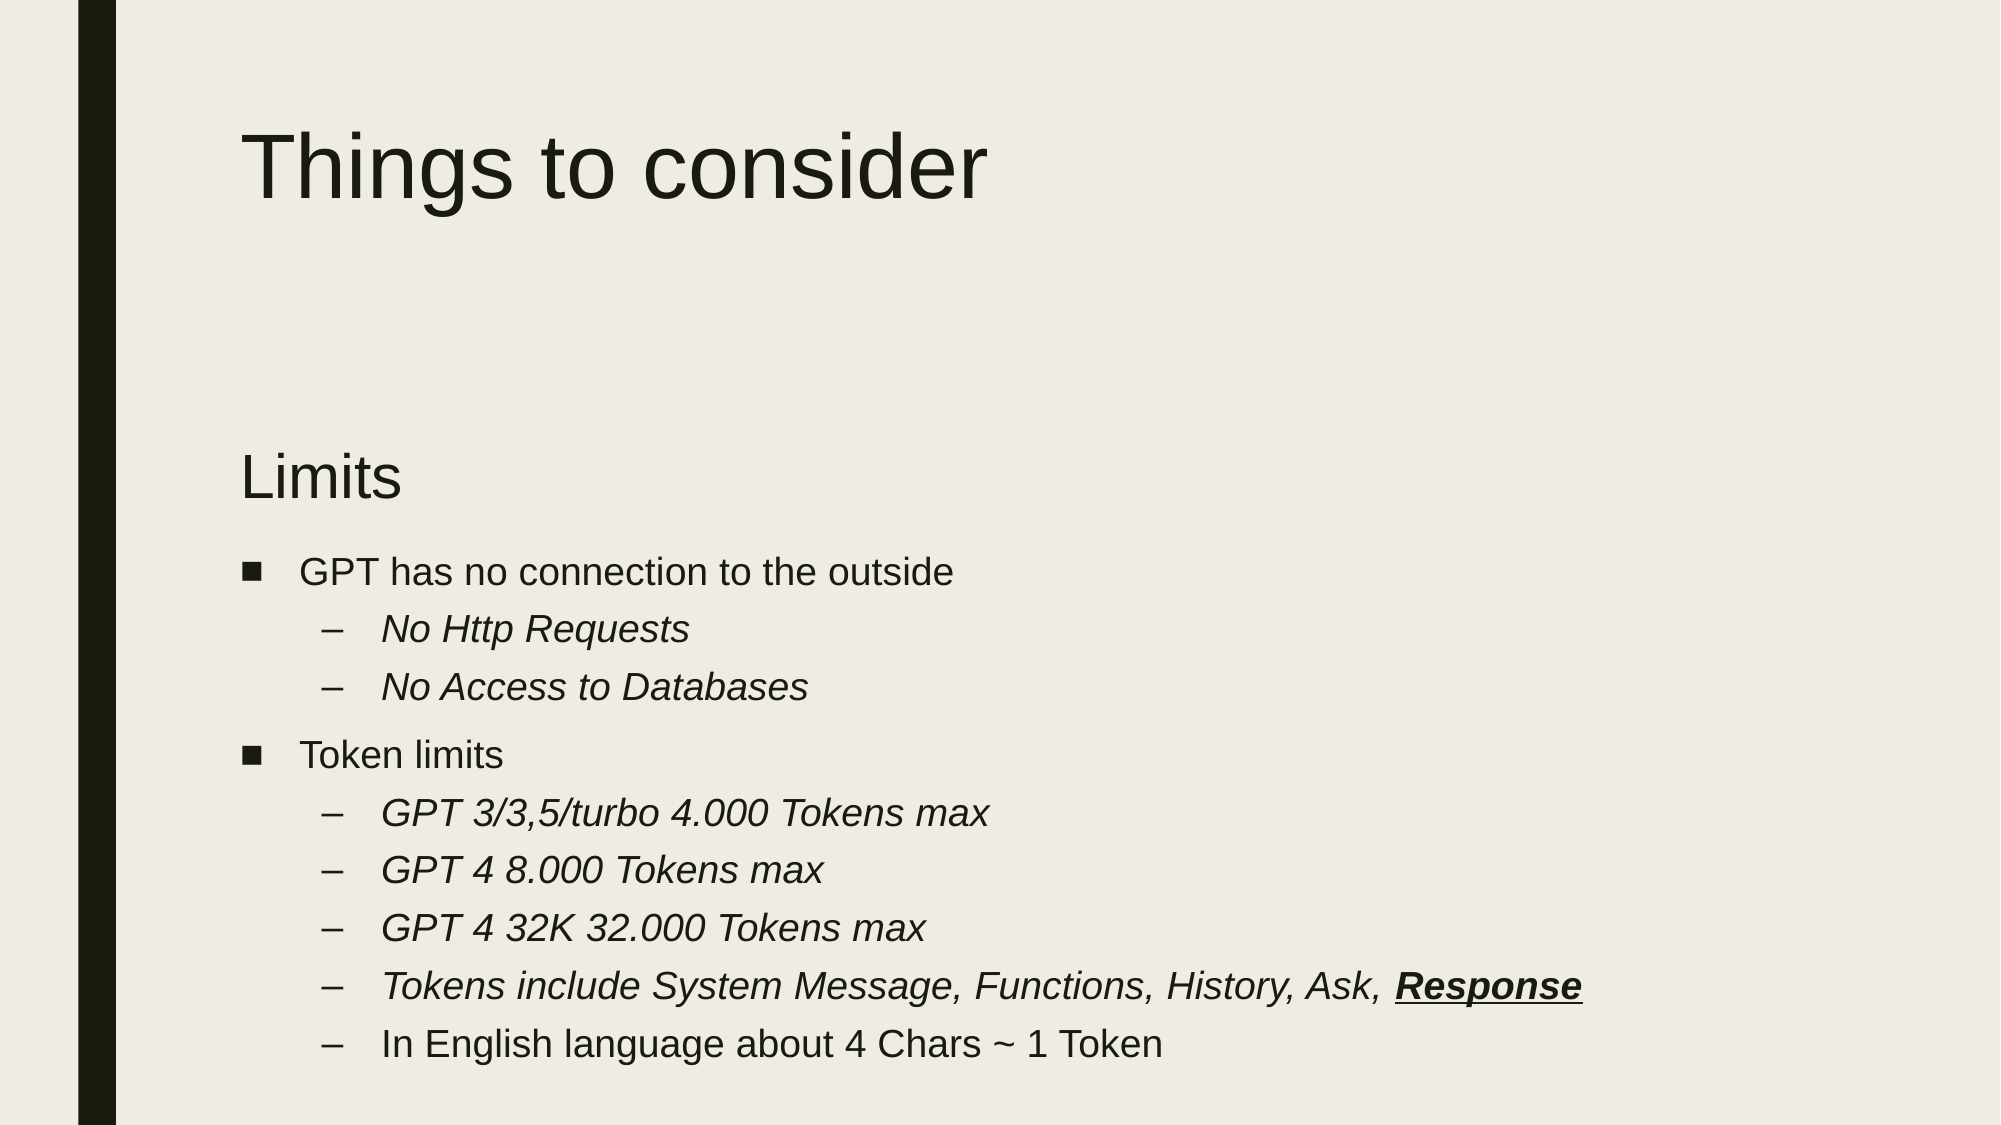

# Things to consider
Limits
GPT has no connection to the outside
No Http Requests
No Access to Databases
Token limits
GPT 3/3,5/turbo 4.000 Tokens max
GPT 4 8.000 Tokens max
GPT 4 32K 32.000 Tokens max
Tokens include System Message, Functions, History, Ask, Response
In English language about 4 Chars ~ 1 Token